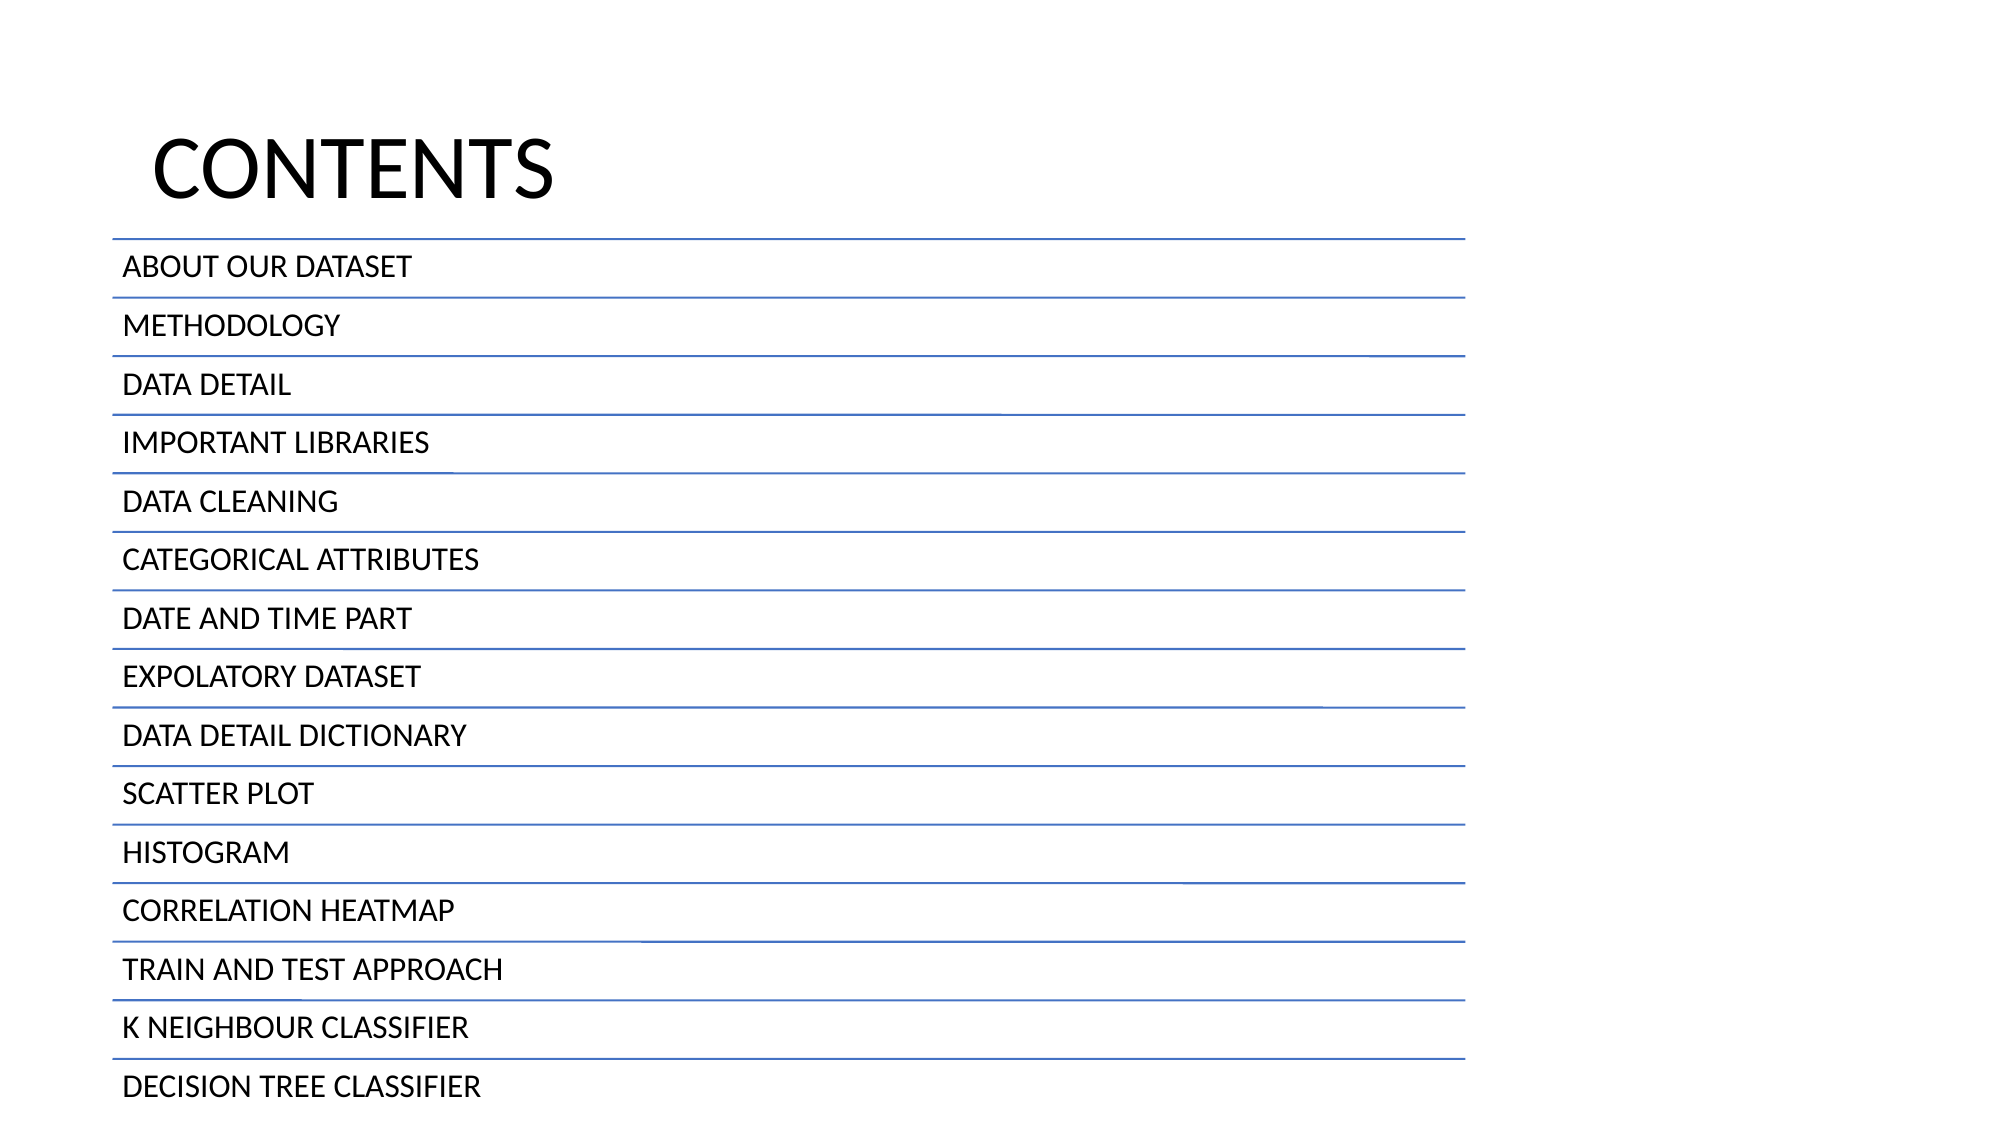

# CONTENTS
ABOUT OUR DATASET
METHODOLOGY
DATA DETAIL
IMPORTANT LIBRARIES
DATA CLEANING
CATEGORICAL ATTRIBUTES
DATE AND TIME PART
EXPOLATORY DATASET
DATA DETAIL DICTIONARY
SCATTER PLOT
HISTOGRAM
CORRELATION HEATMAP
TRAIN AND TEST APPROACH
K NEIGHBOUR CLASSIFIER
DECISION TREE CLASSIFIER